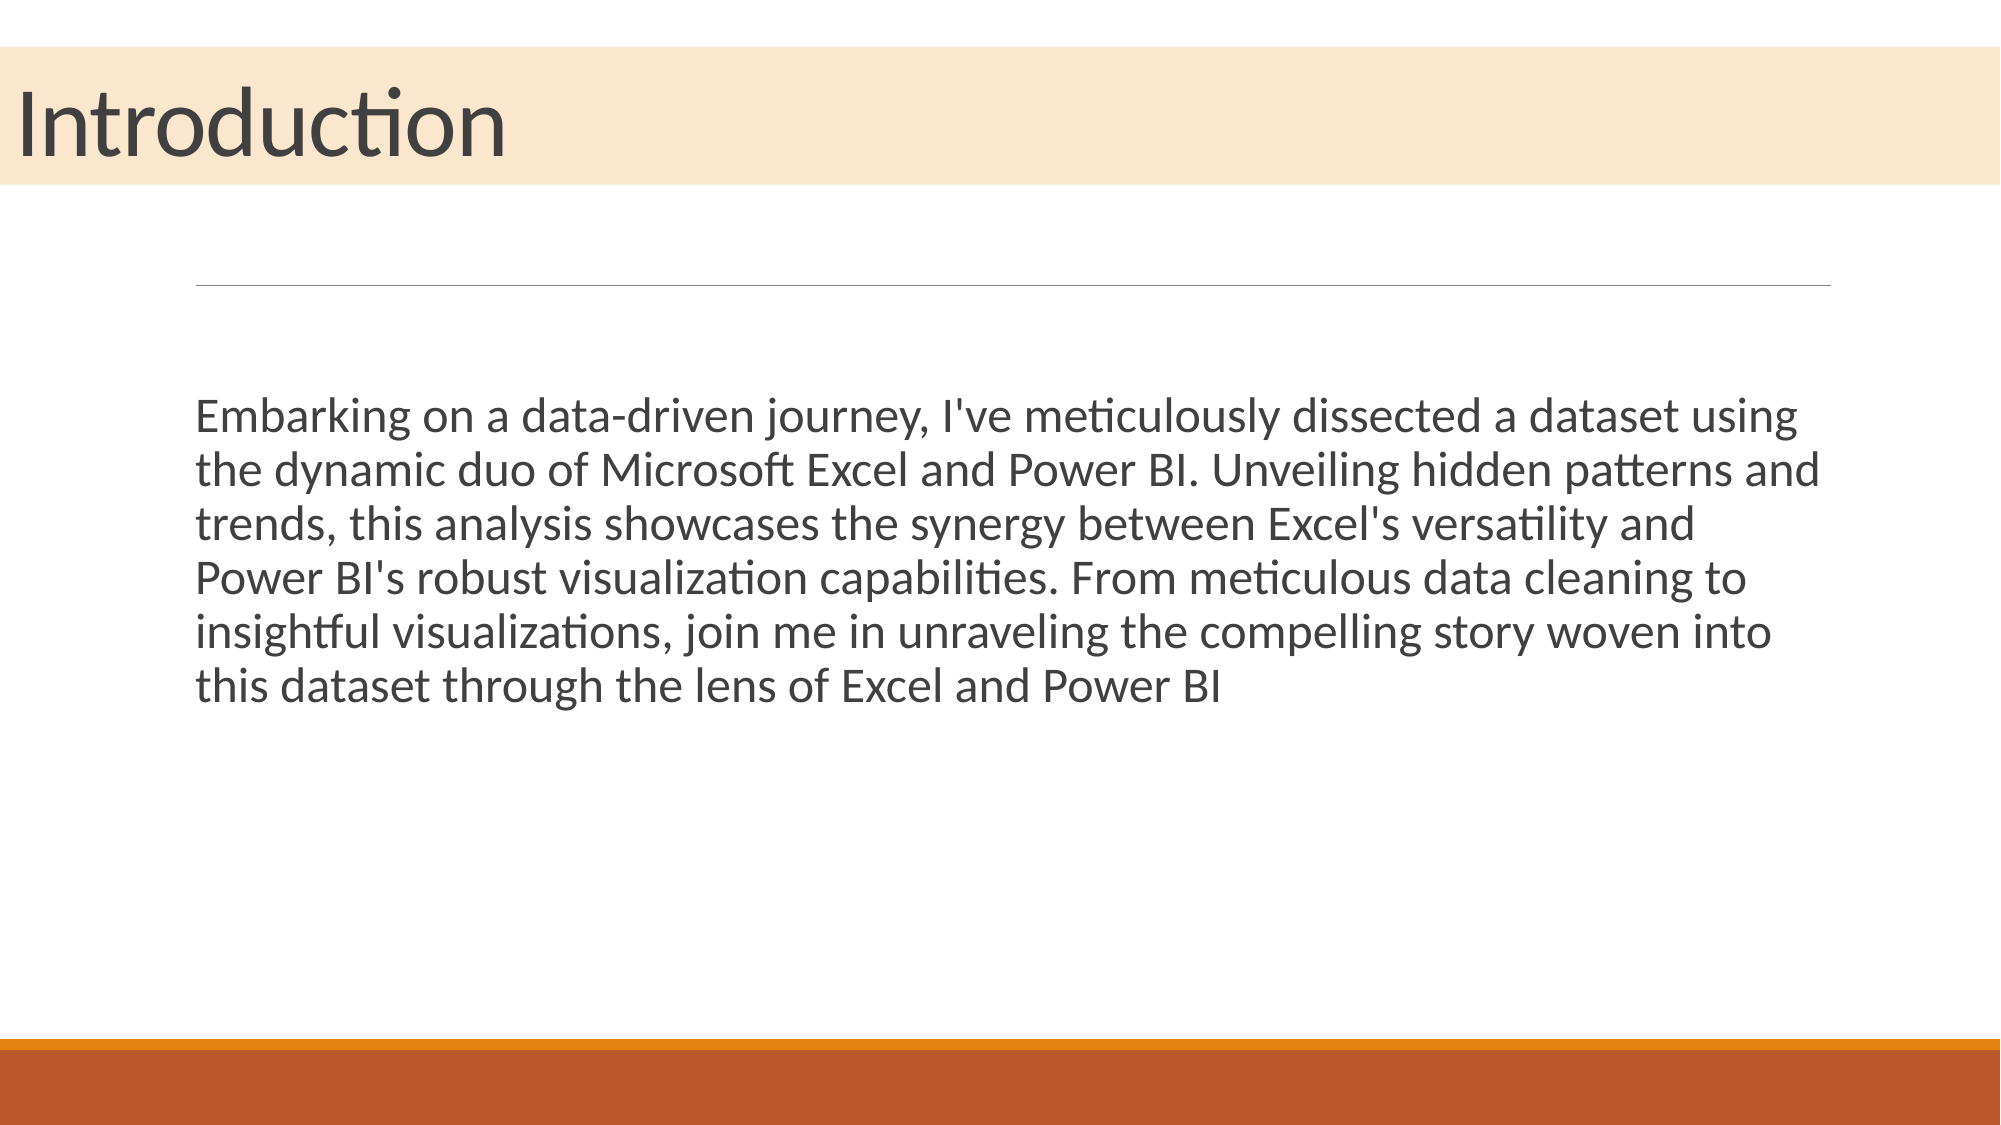

# Introduction

Embarking on a data-driven journey, I've meticulously dissected a dataset using the dynamic duo of Microsoft Excel and Power BI. Unveiling hidden patterns and trends, this analysis showcases the synergy between Excel's versatility and Power BI's robust visualization capabilities. From meticulous data cleaning to insightful visualizations, join me in unraveling the compelling story woven into this dataset through the lens of Excel and Power BI